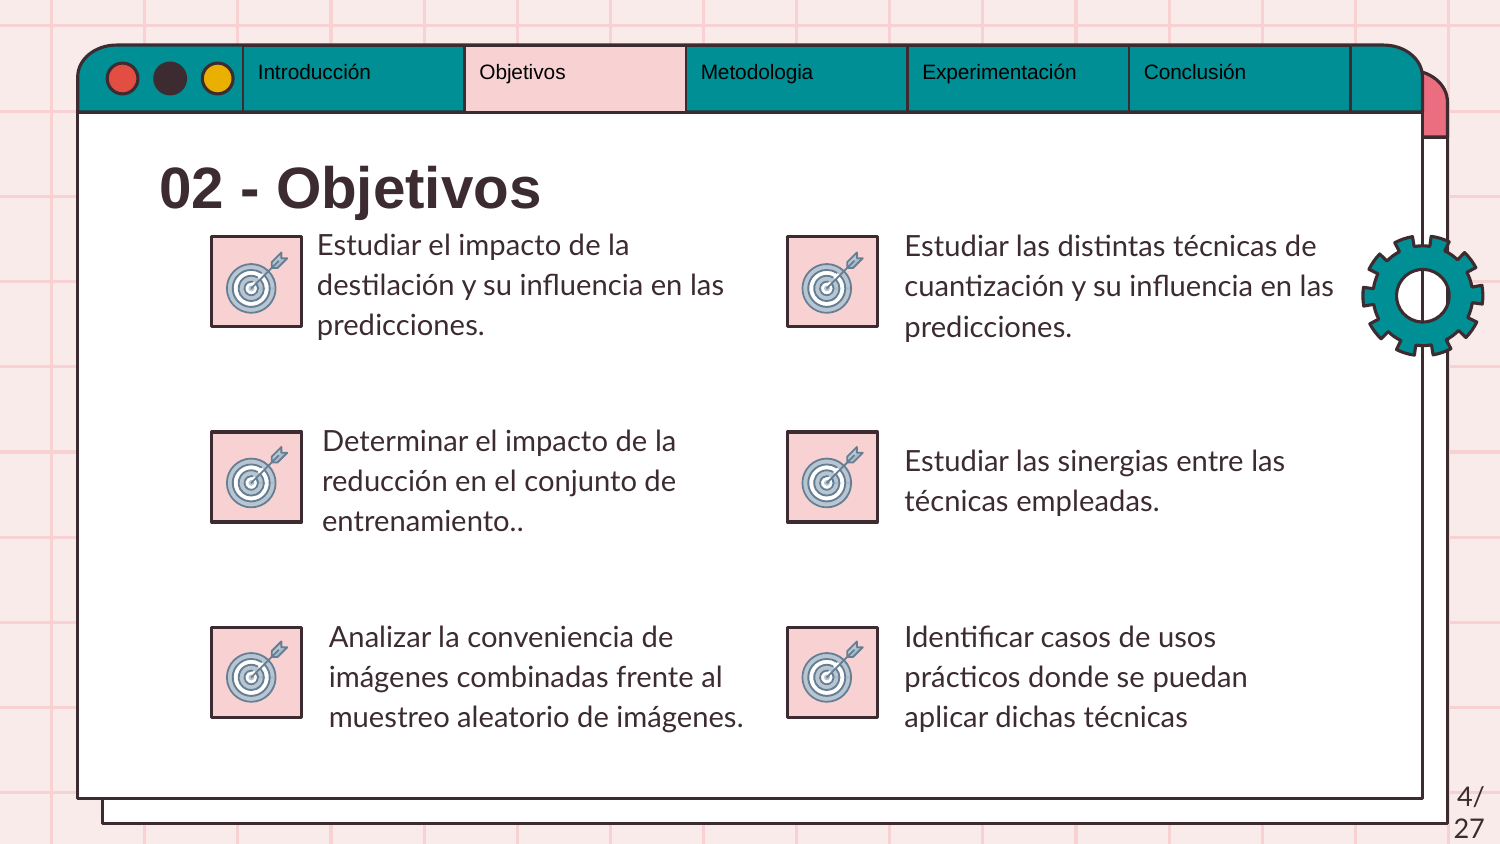

| Introducción | Objetivos | Metodologia | Experimentación | Conclusión |
| --- | --- | --- | --- | --- |
# 02 - Objetivos

Estudiar el impacto de la destilación y su influencia en las predicciones.
Estudiar las distintas técnicas de cuantización y su influencia en las predicciones.

Determinar el impacto de la reducción en el conjunto de entrenamiento..
Estudiar las sinergias entre las técnicas empleadas.

Analizar la conveniencia de imágenes combinadas frente al muestreo aleatorio de imágenes.
Identificar casos de usos prácticos donde se puedan aplicar dichas técnicas

4/
27